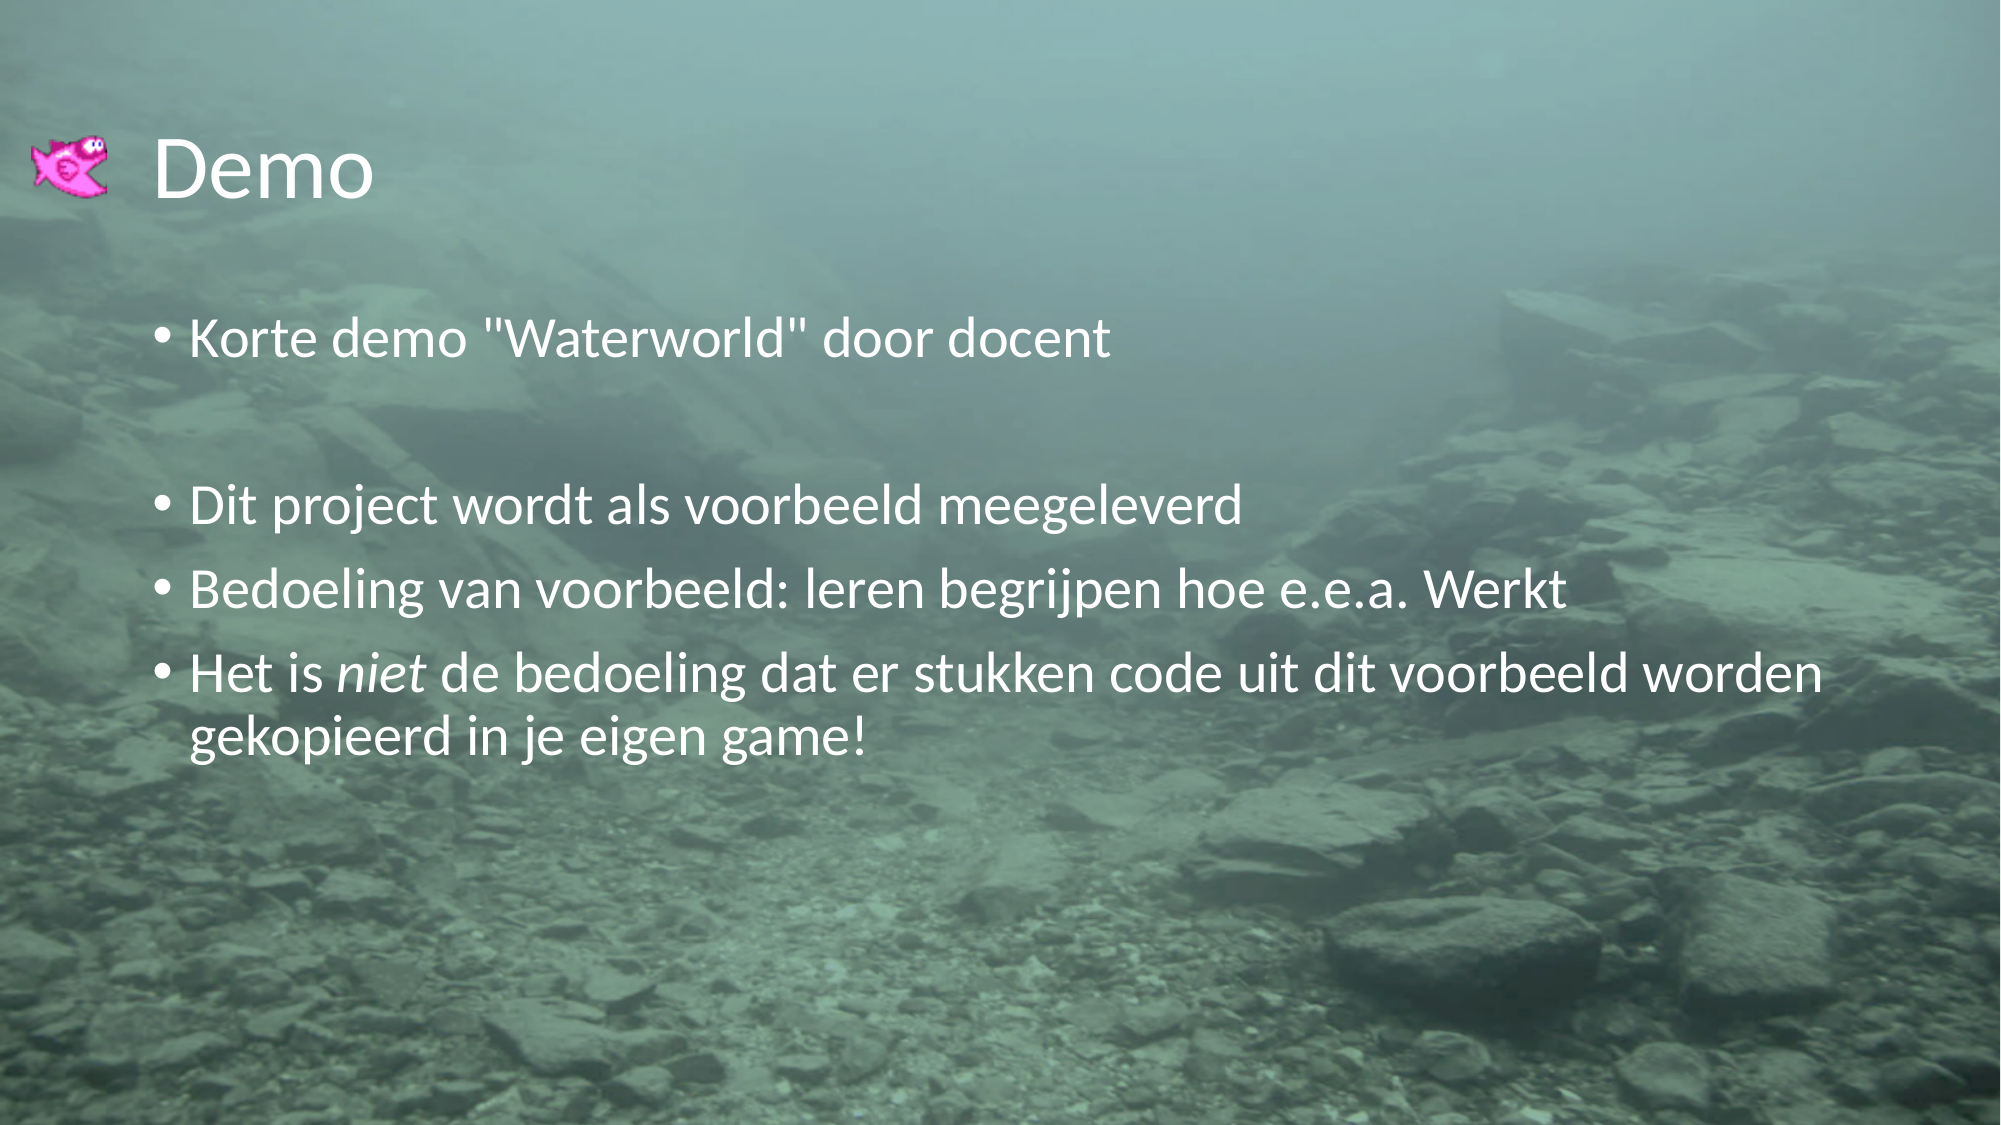

# Demo
Korte demo "Waterworld" door docent

Dit project wordt als voorbeeld meegeleverd
Bedoeling van voorbeeld: leren begrijpen hoe e.e.a. Werkt
Het is niet de bedoeling dat er stukken code uit dit voorbeeld worden gekopieerd in je eigen game!